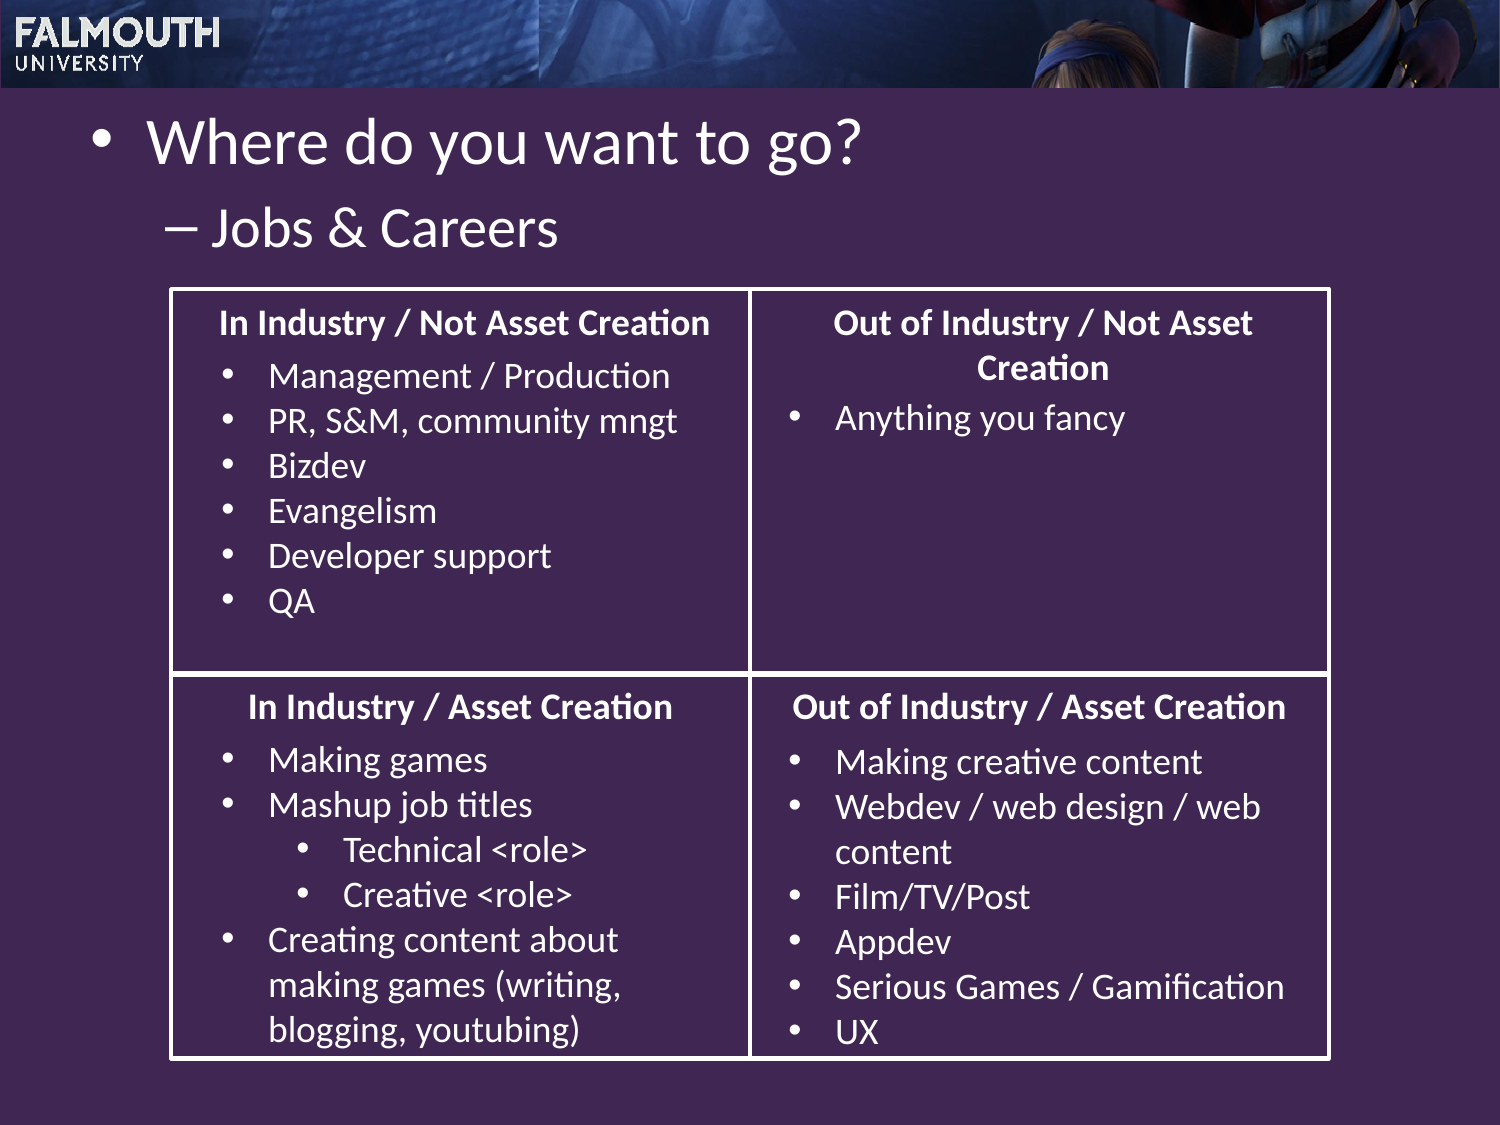

Where do you want to go?
Jobs & Careers

In Industry / Not Asset Creation
Management / Production
PR, S&M, community mngt
Bizdev
Evangelism
Developer support
QA

Out of Industry / Not Asset Creation
Anything you fancy

In Industry / Asset Creation
Making games
Mashup job titles
Technical <role>
Creative <role>
Creating content about making games (writing, blogging, youtubing)

Out of Industry / Asset Creation
Making creative content
Webdev / web design / web content
Film/TV/Post
Appdev
Serious Games / Gamification
UX